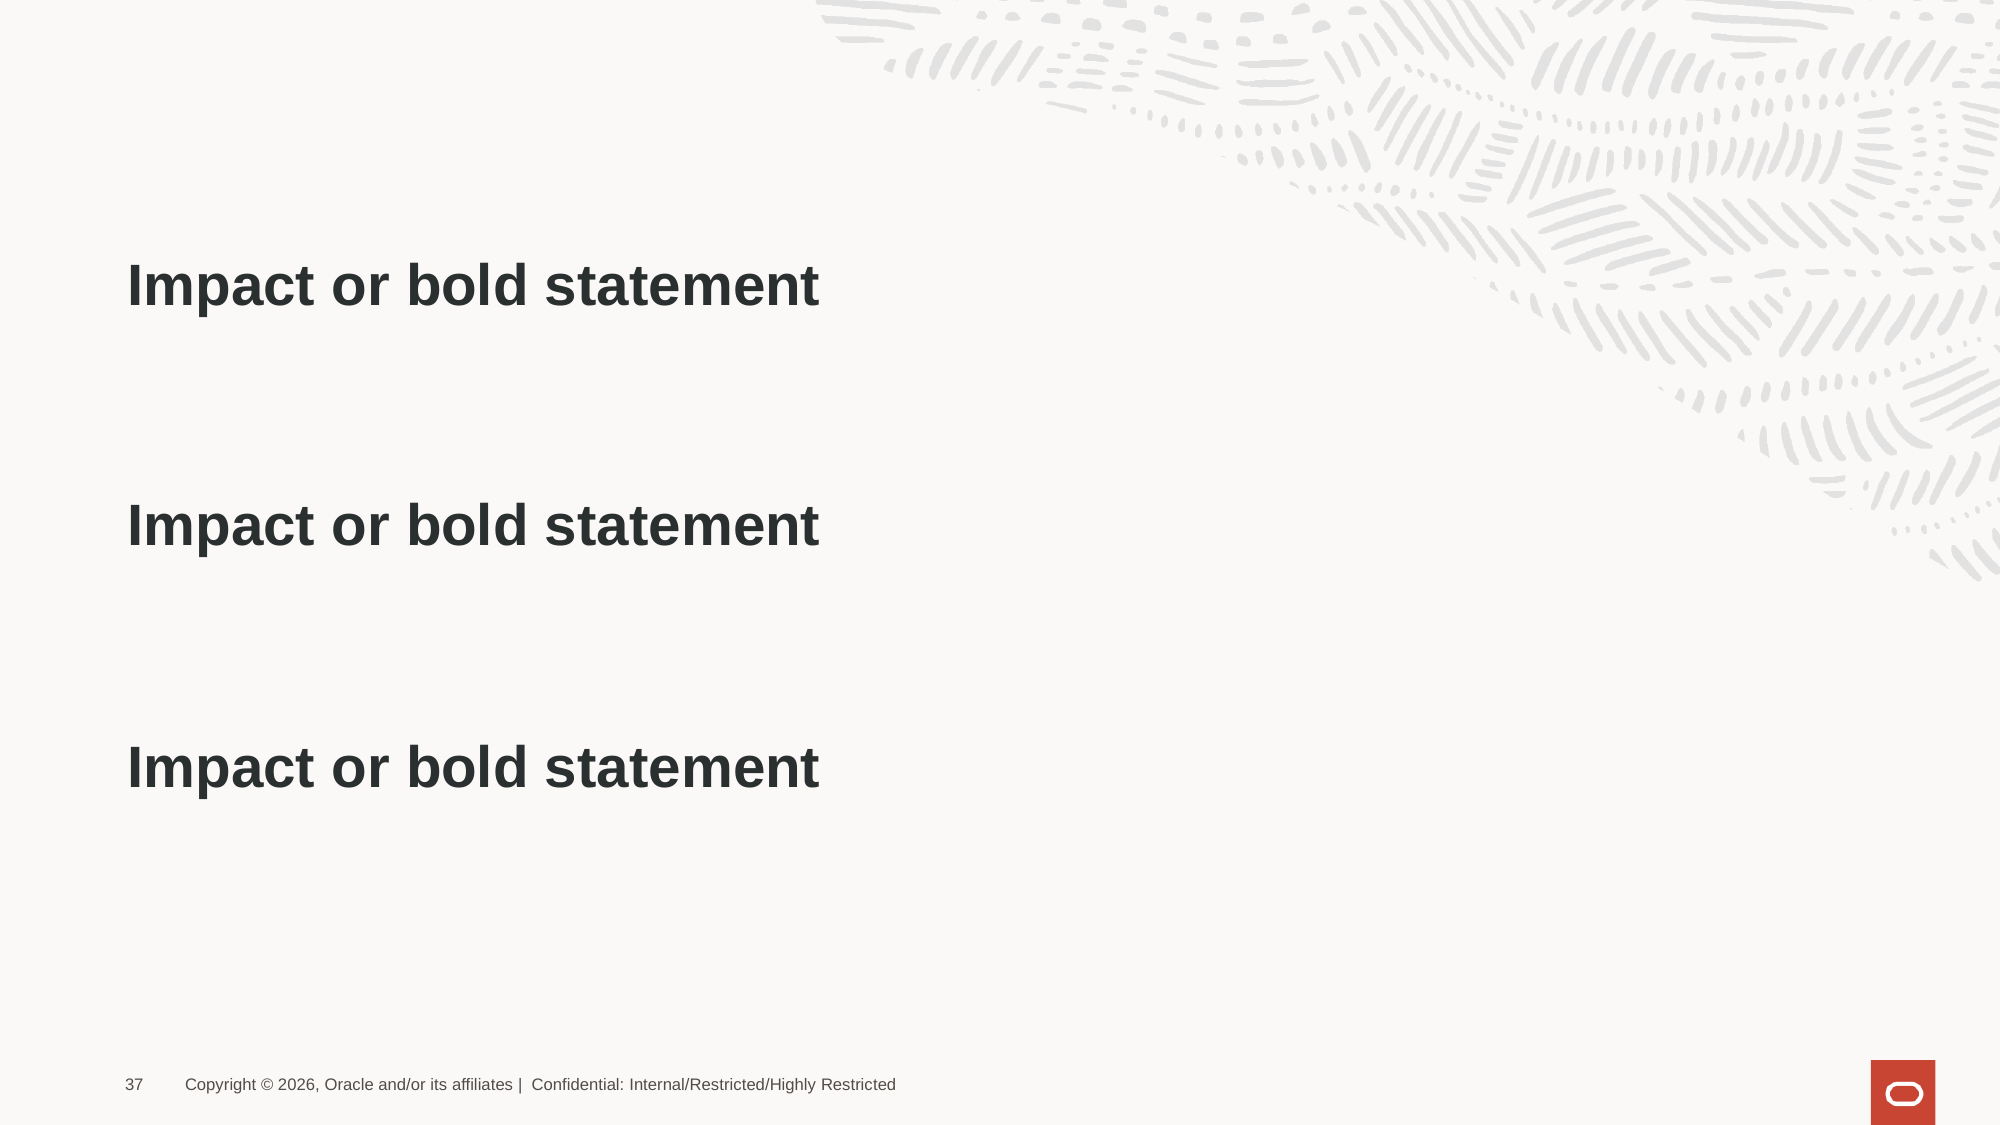

A Multi-statement slide example on dark
Impact or bold statement
Impact or bold statement
Impact or bold statement
37
Copyright © 2026, Oracle and/or its affiliates |  Confidential: Internal/Restricted/Highly Restricted